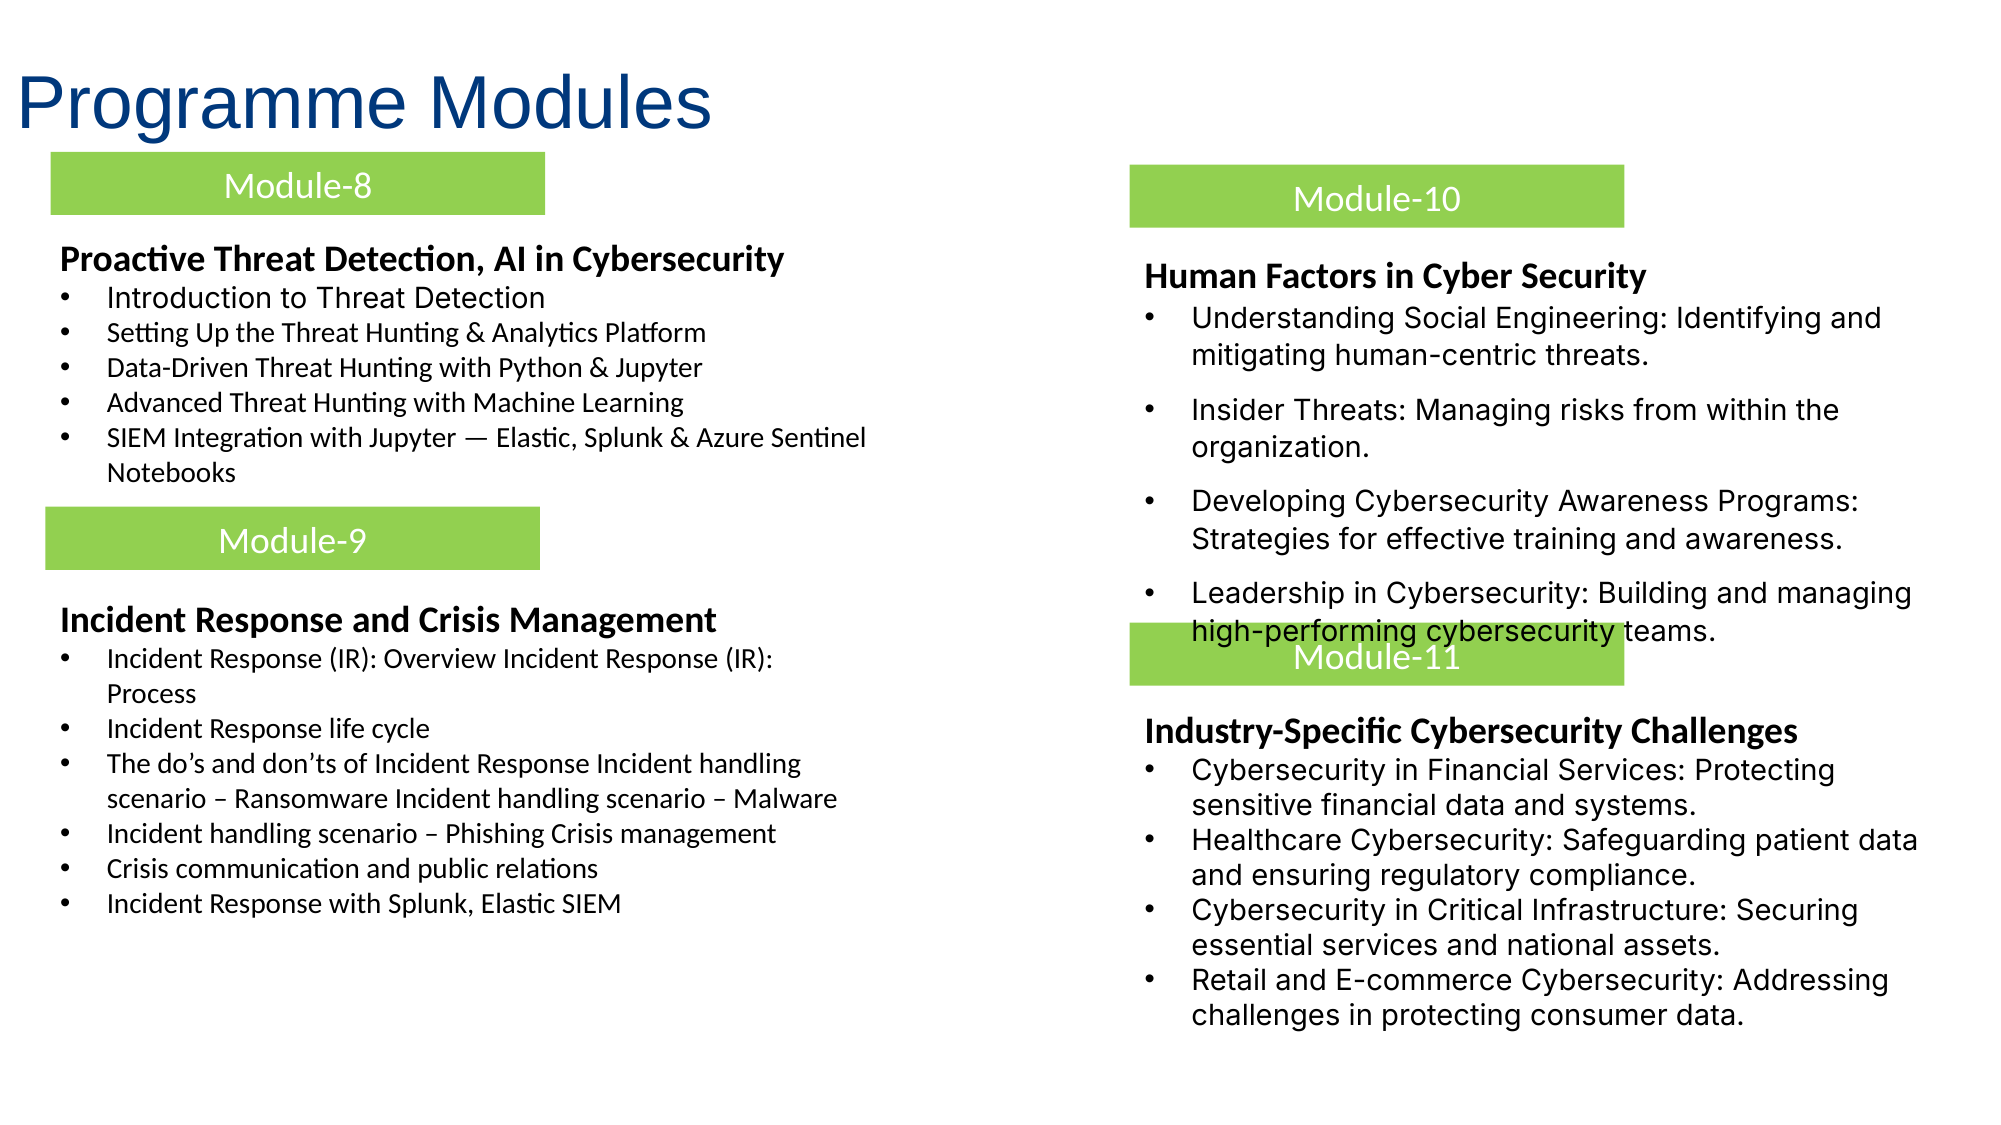

Programme Modules
Module-8
Module-10
Proactive Threat Detection, AI in Cybersecurity
Introduction to Threat Detection
Setting Up the Threat Hunting & Analytics Platform
Data-Driven Threat Hunting with Python & Jupyter
Advanced Threat Hunting with Machine Learning
SIEM Integration with Jupyter — Elastic, Splunk & Azure Sentinel Notebooks

Human Factors in Cyber Security
Understanding Social Engineering: Identifying and mitigating human-centric threats.
Insider Threats: Managing risks from within the organization.
Developing Cybersecurity Awareness Programs: Strategies for effective training and awareness.
Leadership in Cybersecurity: Building and managing high-performing cybersecurity teams.
Module-9
Incident Response and Crisis Management
Incident Response (IR): Overview Incident Response (IR): Process
Incident Response life cycle
The do’s and don’ts of Incident Response Incident handling scenario – Ransomware Incident handling scenario – Malware
Incident handling scenario – Phishing Crisis management
Crisis communication and public relations
Incident Response with Splunk, Elastic SIEM
Module-11
Industry-Specific Cybersecurity Challenges
Cybersecurity in Financial Services: Protecting sensitive financial data and systems.
Healthcare Cybersecurity: Safeguarding patient data and ensuring regulatory compliance.
Cybersecurity in Critical Infrastructure: Securing essential services and national assets.
Retail and E-commerce Cybersecurity: Addressing challenges in protecting consumer data.